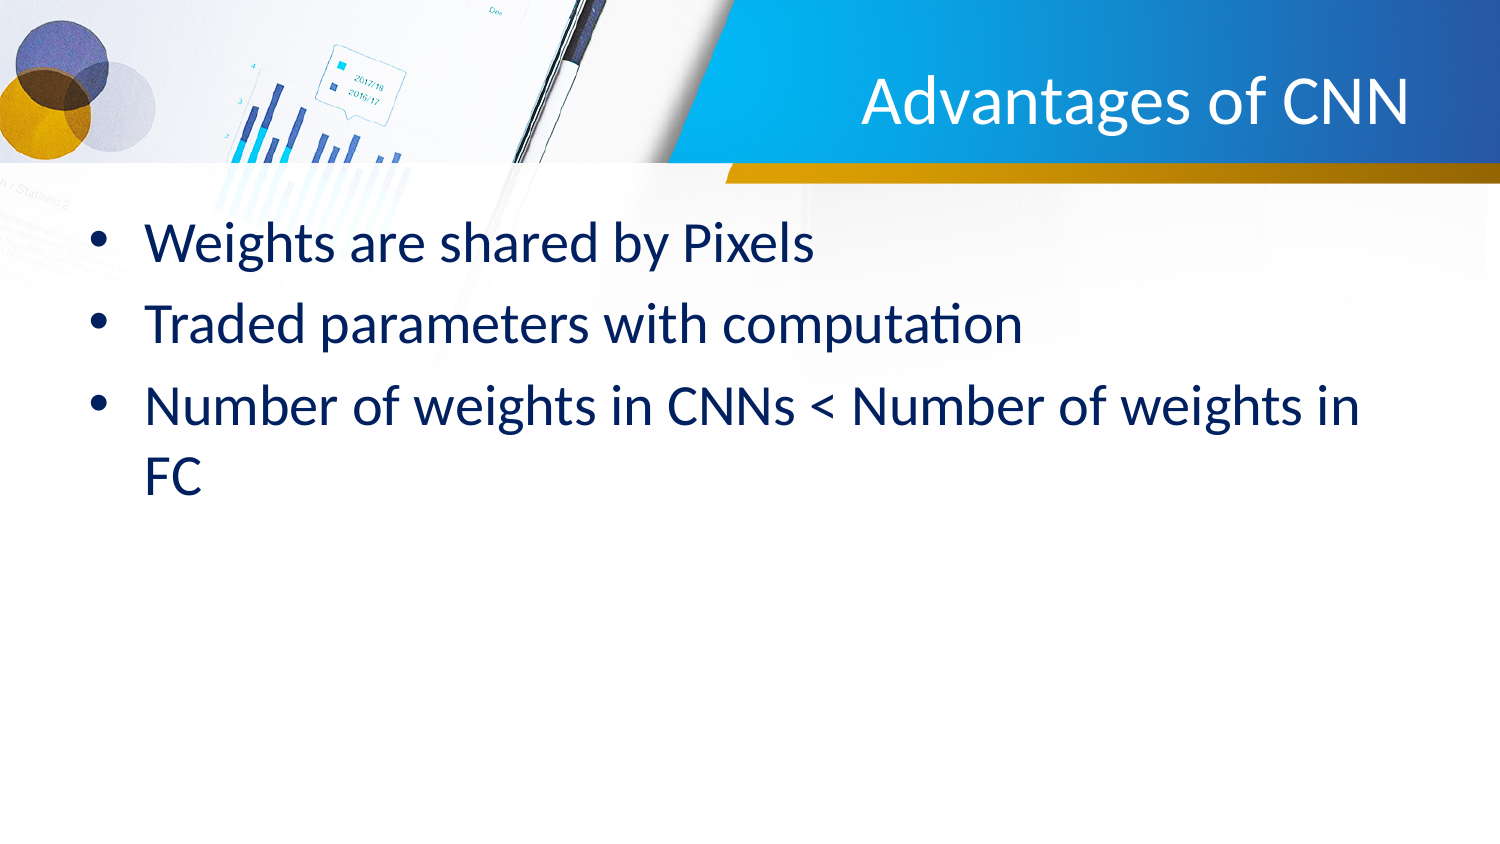

# Advantages of CNN
Weights are shared by Pixels
Traded parameters with computation
Number of weights in CNNs < Number of weights in FC